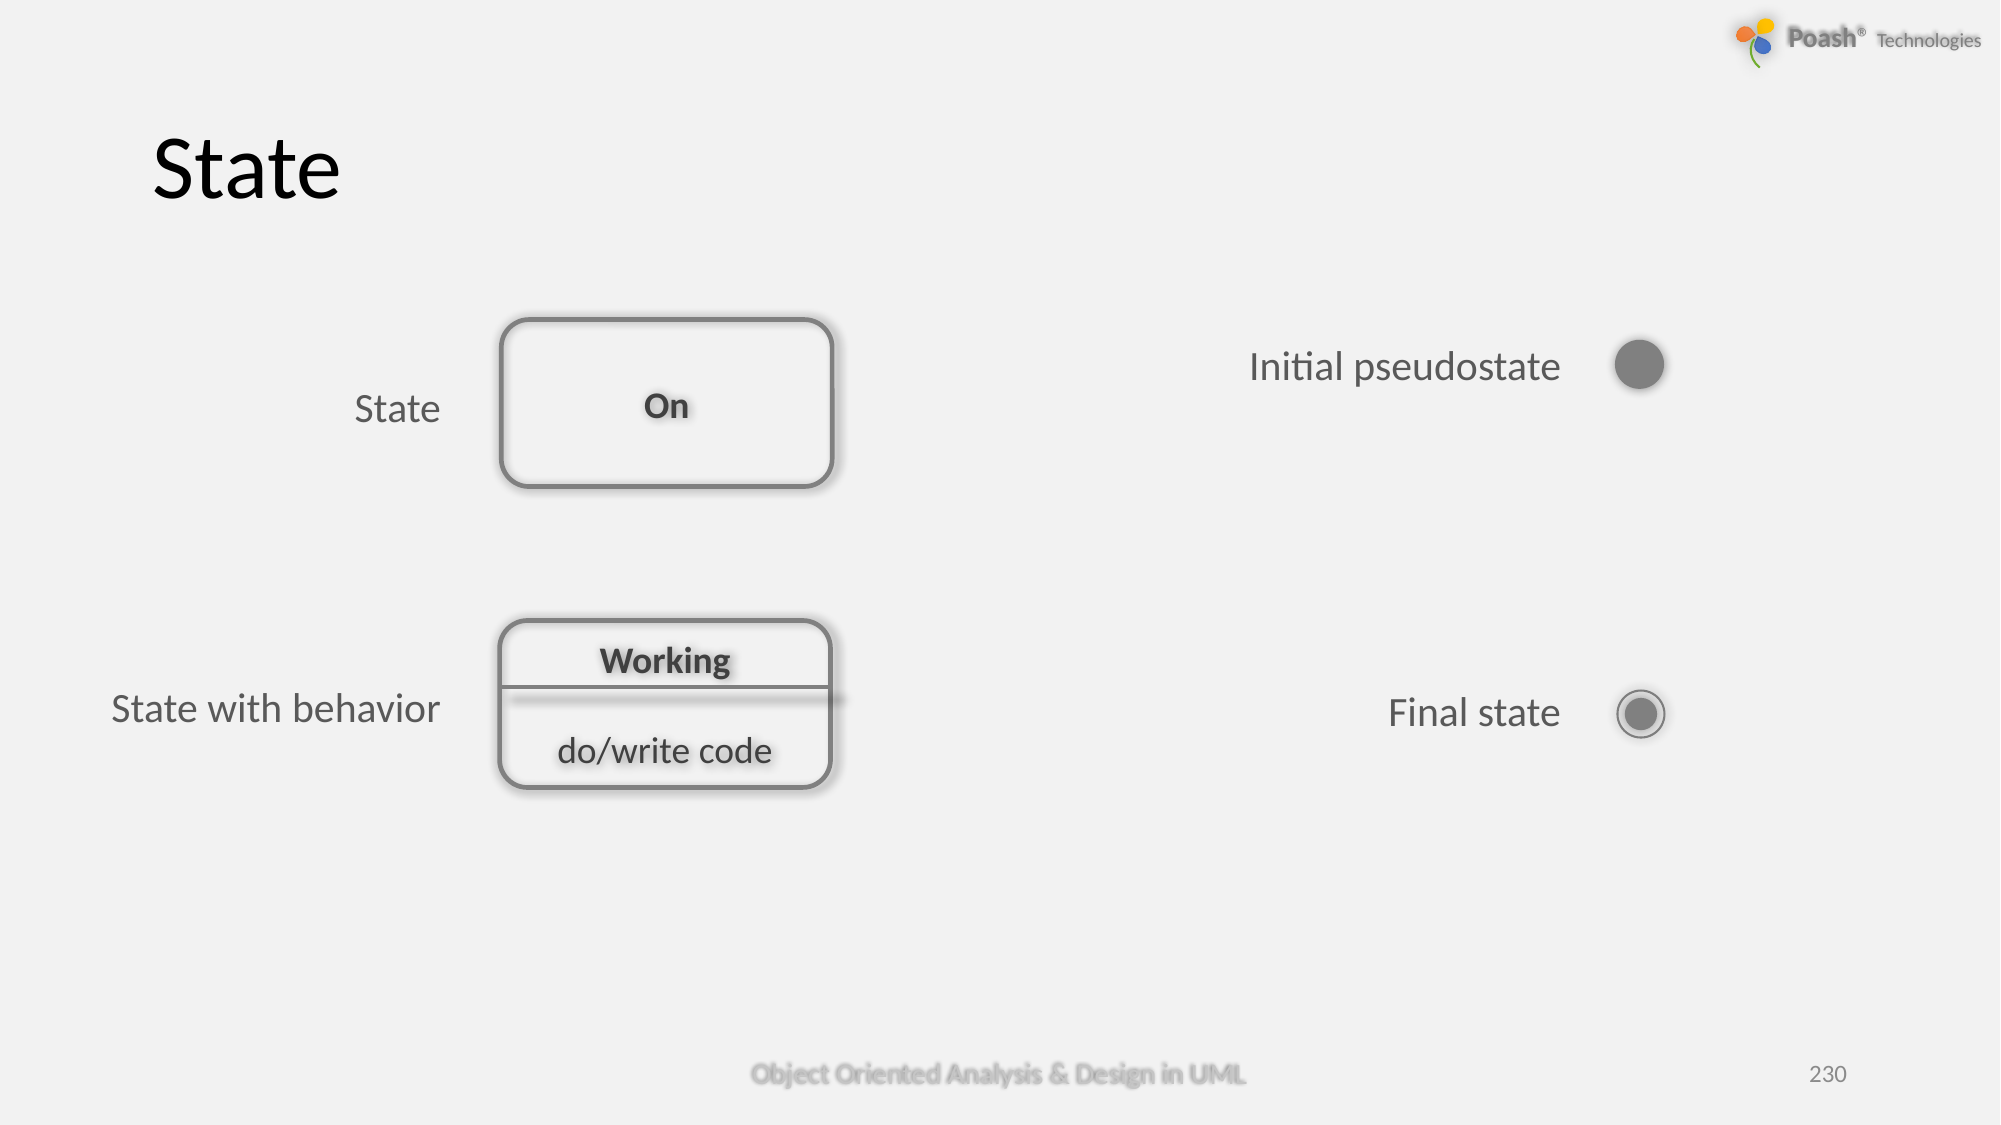

# State
On
Initial pseudostate

State
Working

do/write code
State with behavior
Final state

Object Oriented Analysis & Design in UML
230